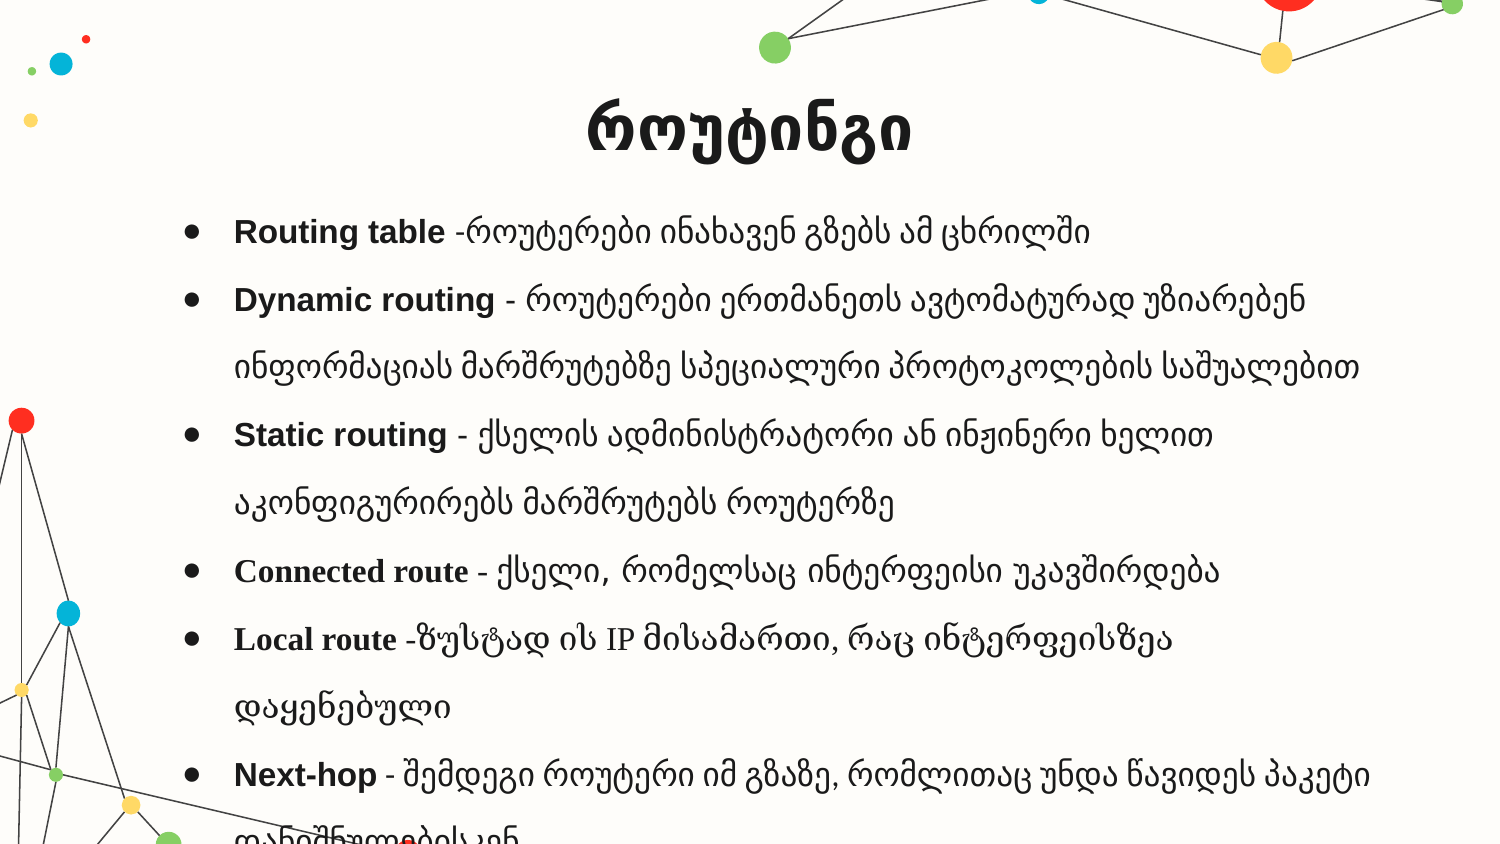

# როუტინგი
Routing table -როუტერები ინახავენ გზებს ამ ცხრილში
Dynamic routing - როუტერები ერთმანეთს ავტომატურად უზიარებენ ინფორმაციას მარშრუტებზე სპეციალური პროტოკოლების საშუალებით
Static routing - ქსელის ადმინისტრატორი ან ინჟინერი ხელით აკონფიგურირებს მარშრუტებს როუტერზე
Connected route - ქსელი, რომელსაც ინტერფეისი უკავშირდება
Local route -ზუსტად ის IP მისამართი, რაც ინტერფეისზეა დაყენებული
Next-hop - შემდეგი როუტერი იმ გზაზე, რომლითაც უნდა წავიდეს პაკეტი დანიშნულებისკენ